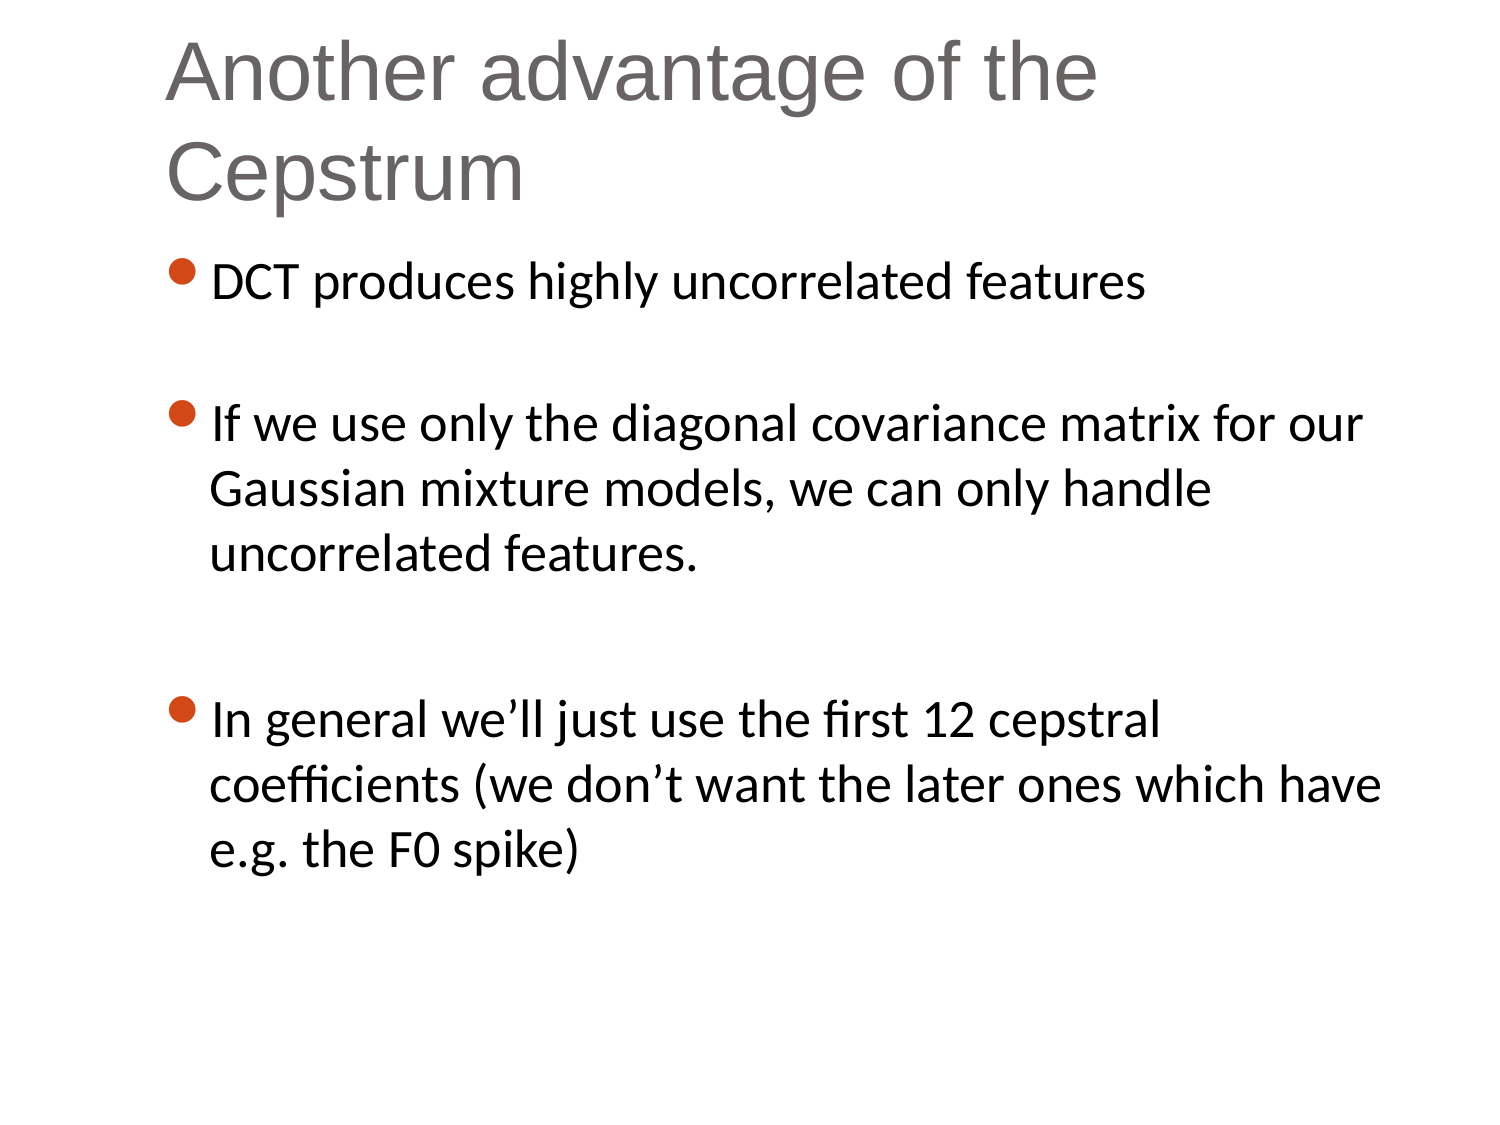

# Another advantage of the Cepstrum
DCT produces highly uncorrelated features
If we use only the diagonal covariance matrix for our Gaussian mixture models, we can only handle uncorrelated features.

In general we’ll just use the first 12 cepstral coefficients (we don’t want the later ones which have e.g. the F0 spike)